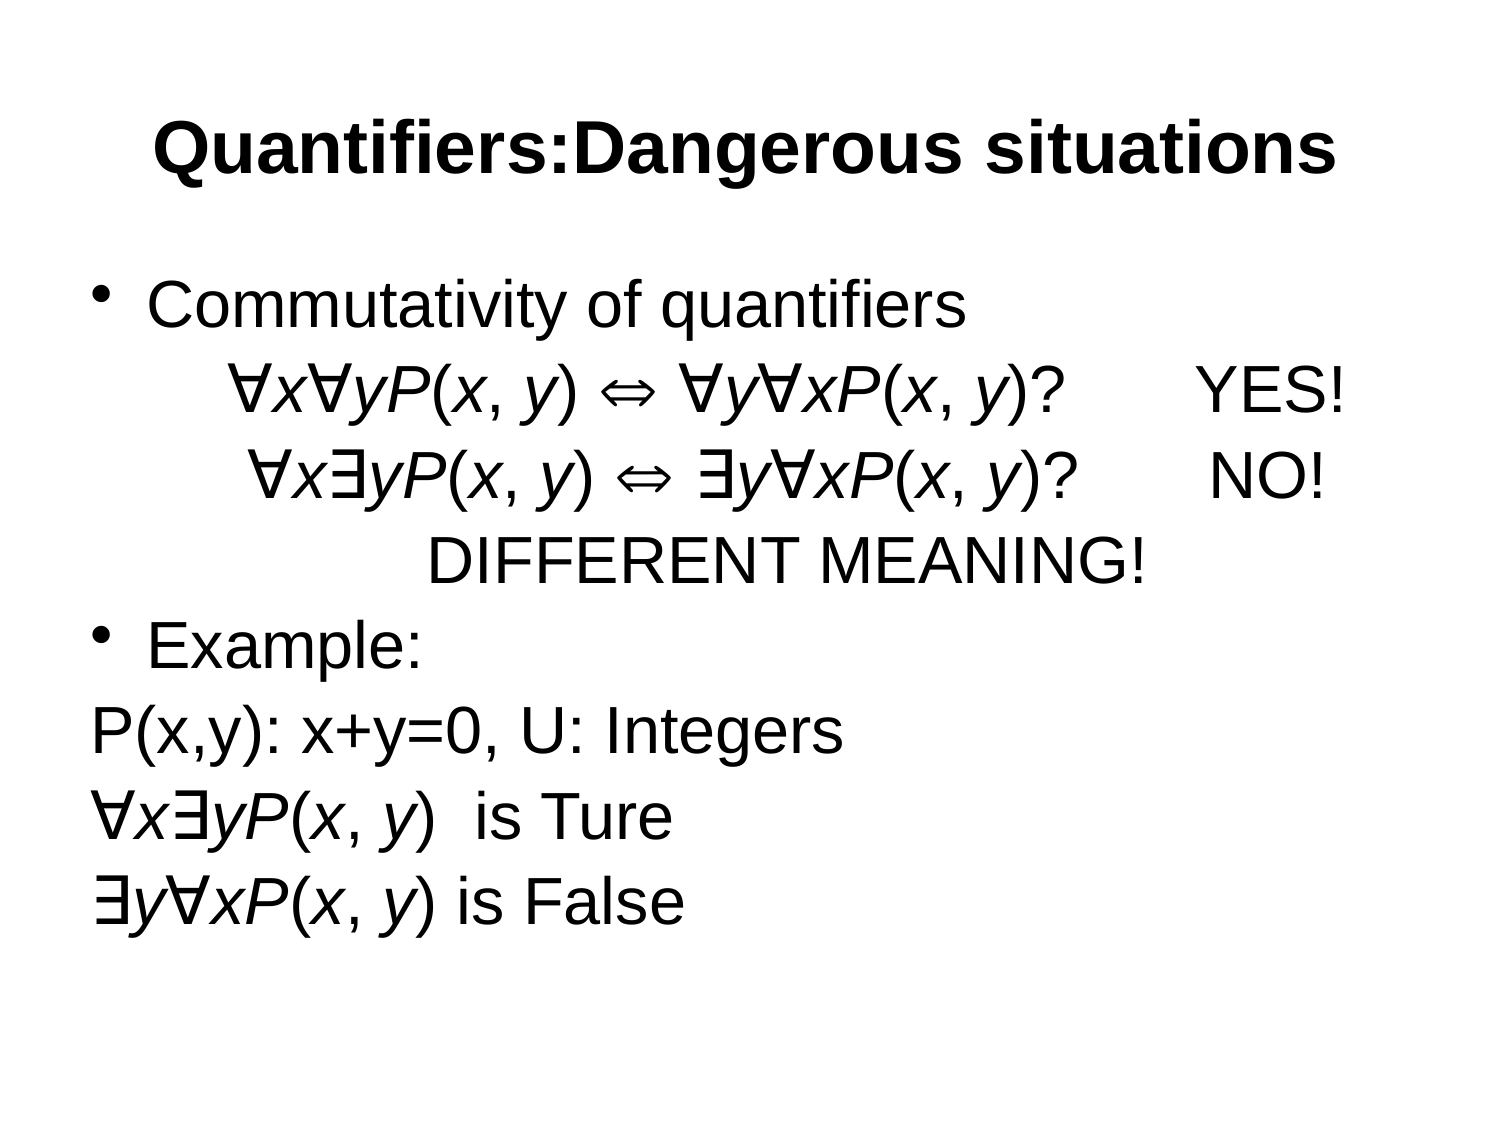

# Quantifiers:Dangerous situations
Commutativity of quantifiers
∀x∀yP(x, y) ⇔ ∀y∀xP(x, y)?       YES!
∀x∃yP(x, y) ⇔ ∃y∀xP(x, y)?       NO!
DIFFERENT MEANING!
Example:
P(x,y): x+y=0, U: Integers
∀x∃yP(x, y)  is Ture
∃y∀xP(x, y) is False
P. 1